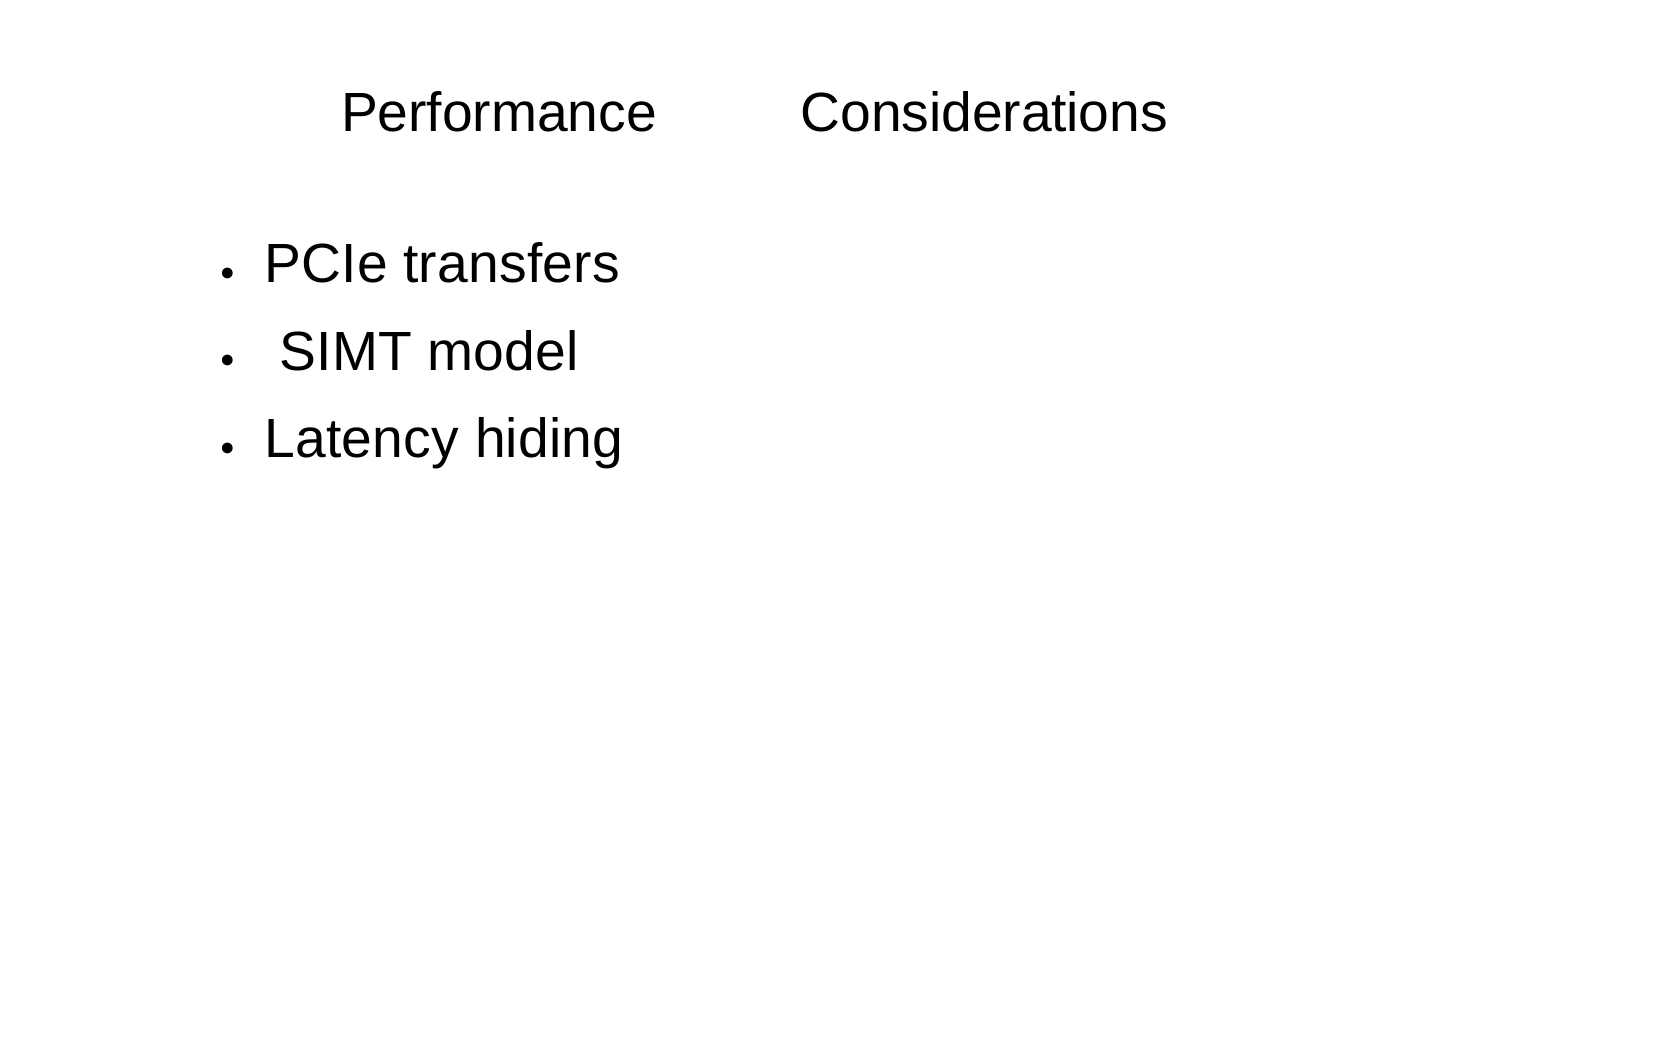

# Performance
Considerations
PCIe transfers  SIMT model  Latency hiding
●
●
●